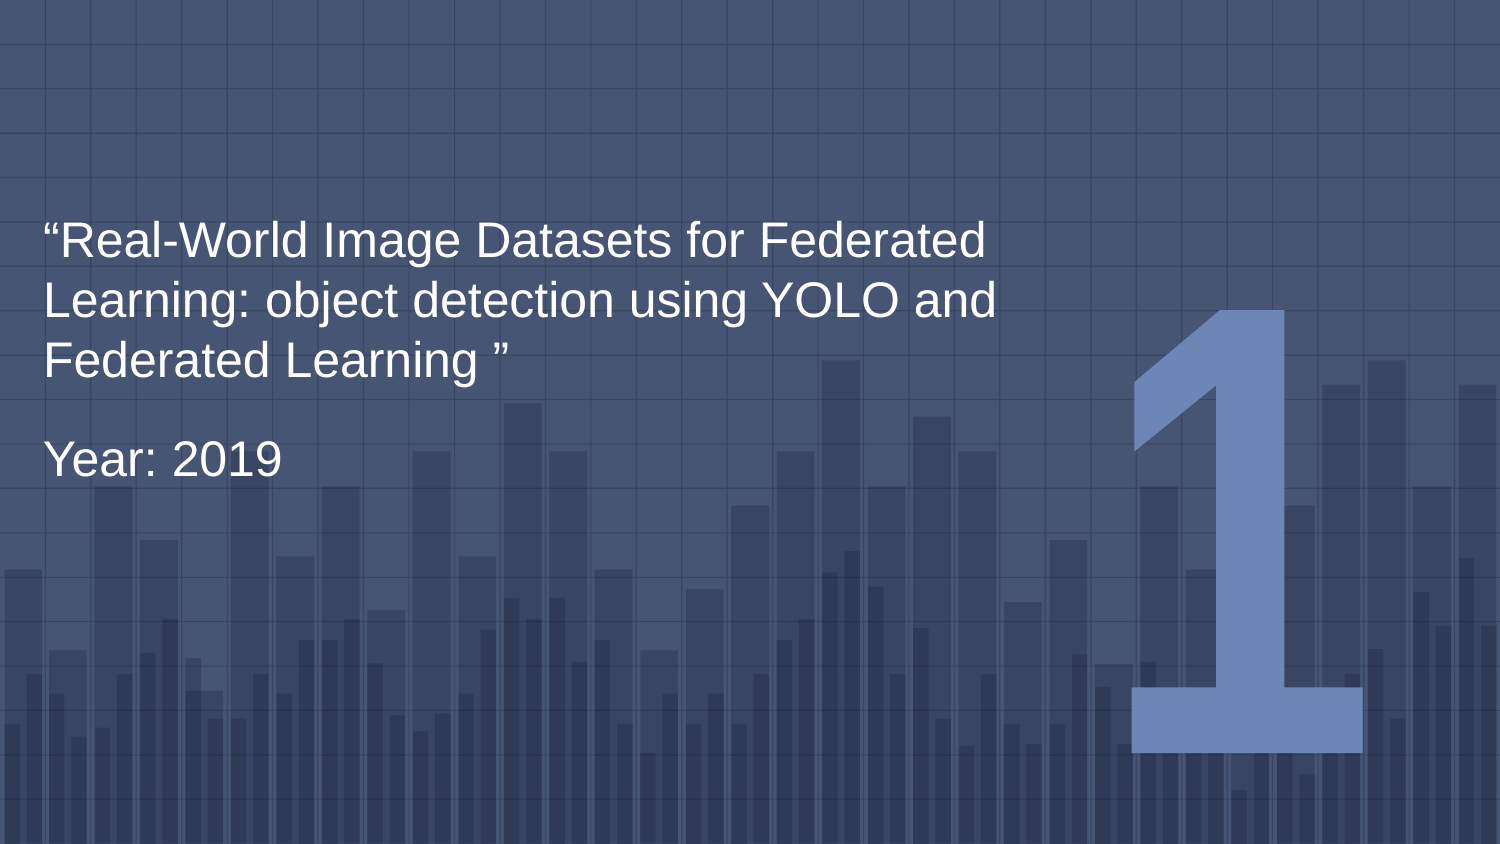

# “Real-World Image Datasets for Federated Learning: object detection using YOLO and Federated Learning ”
1
Year: 2019